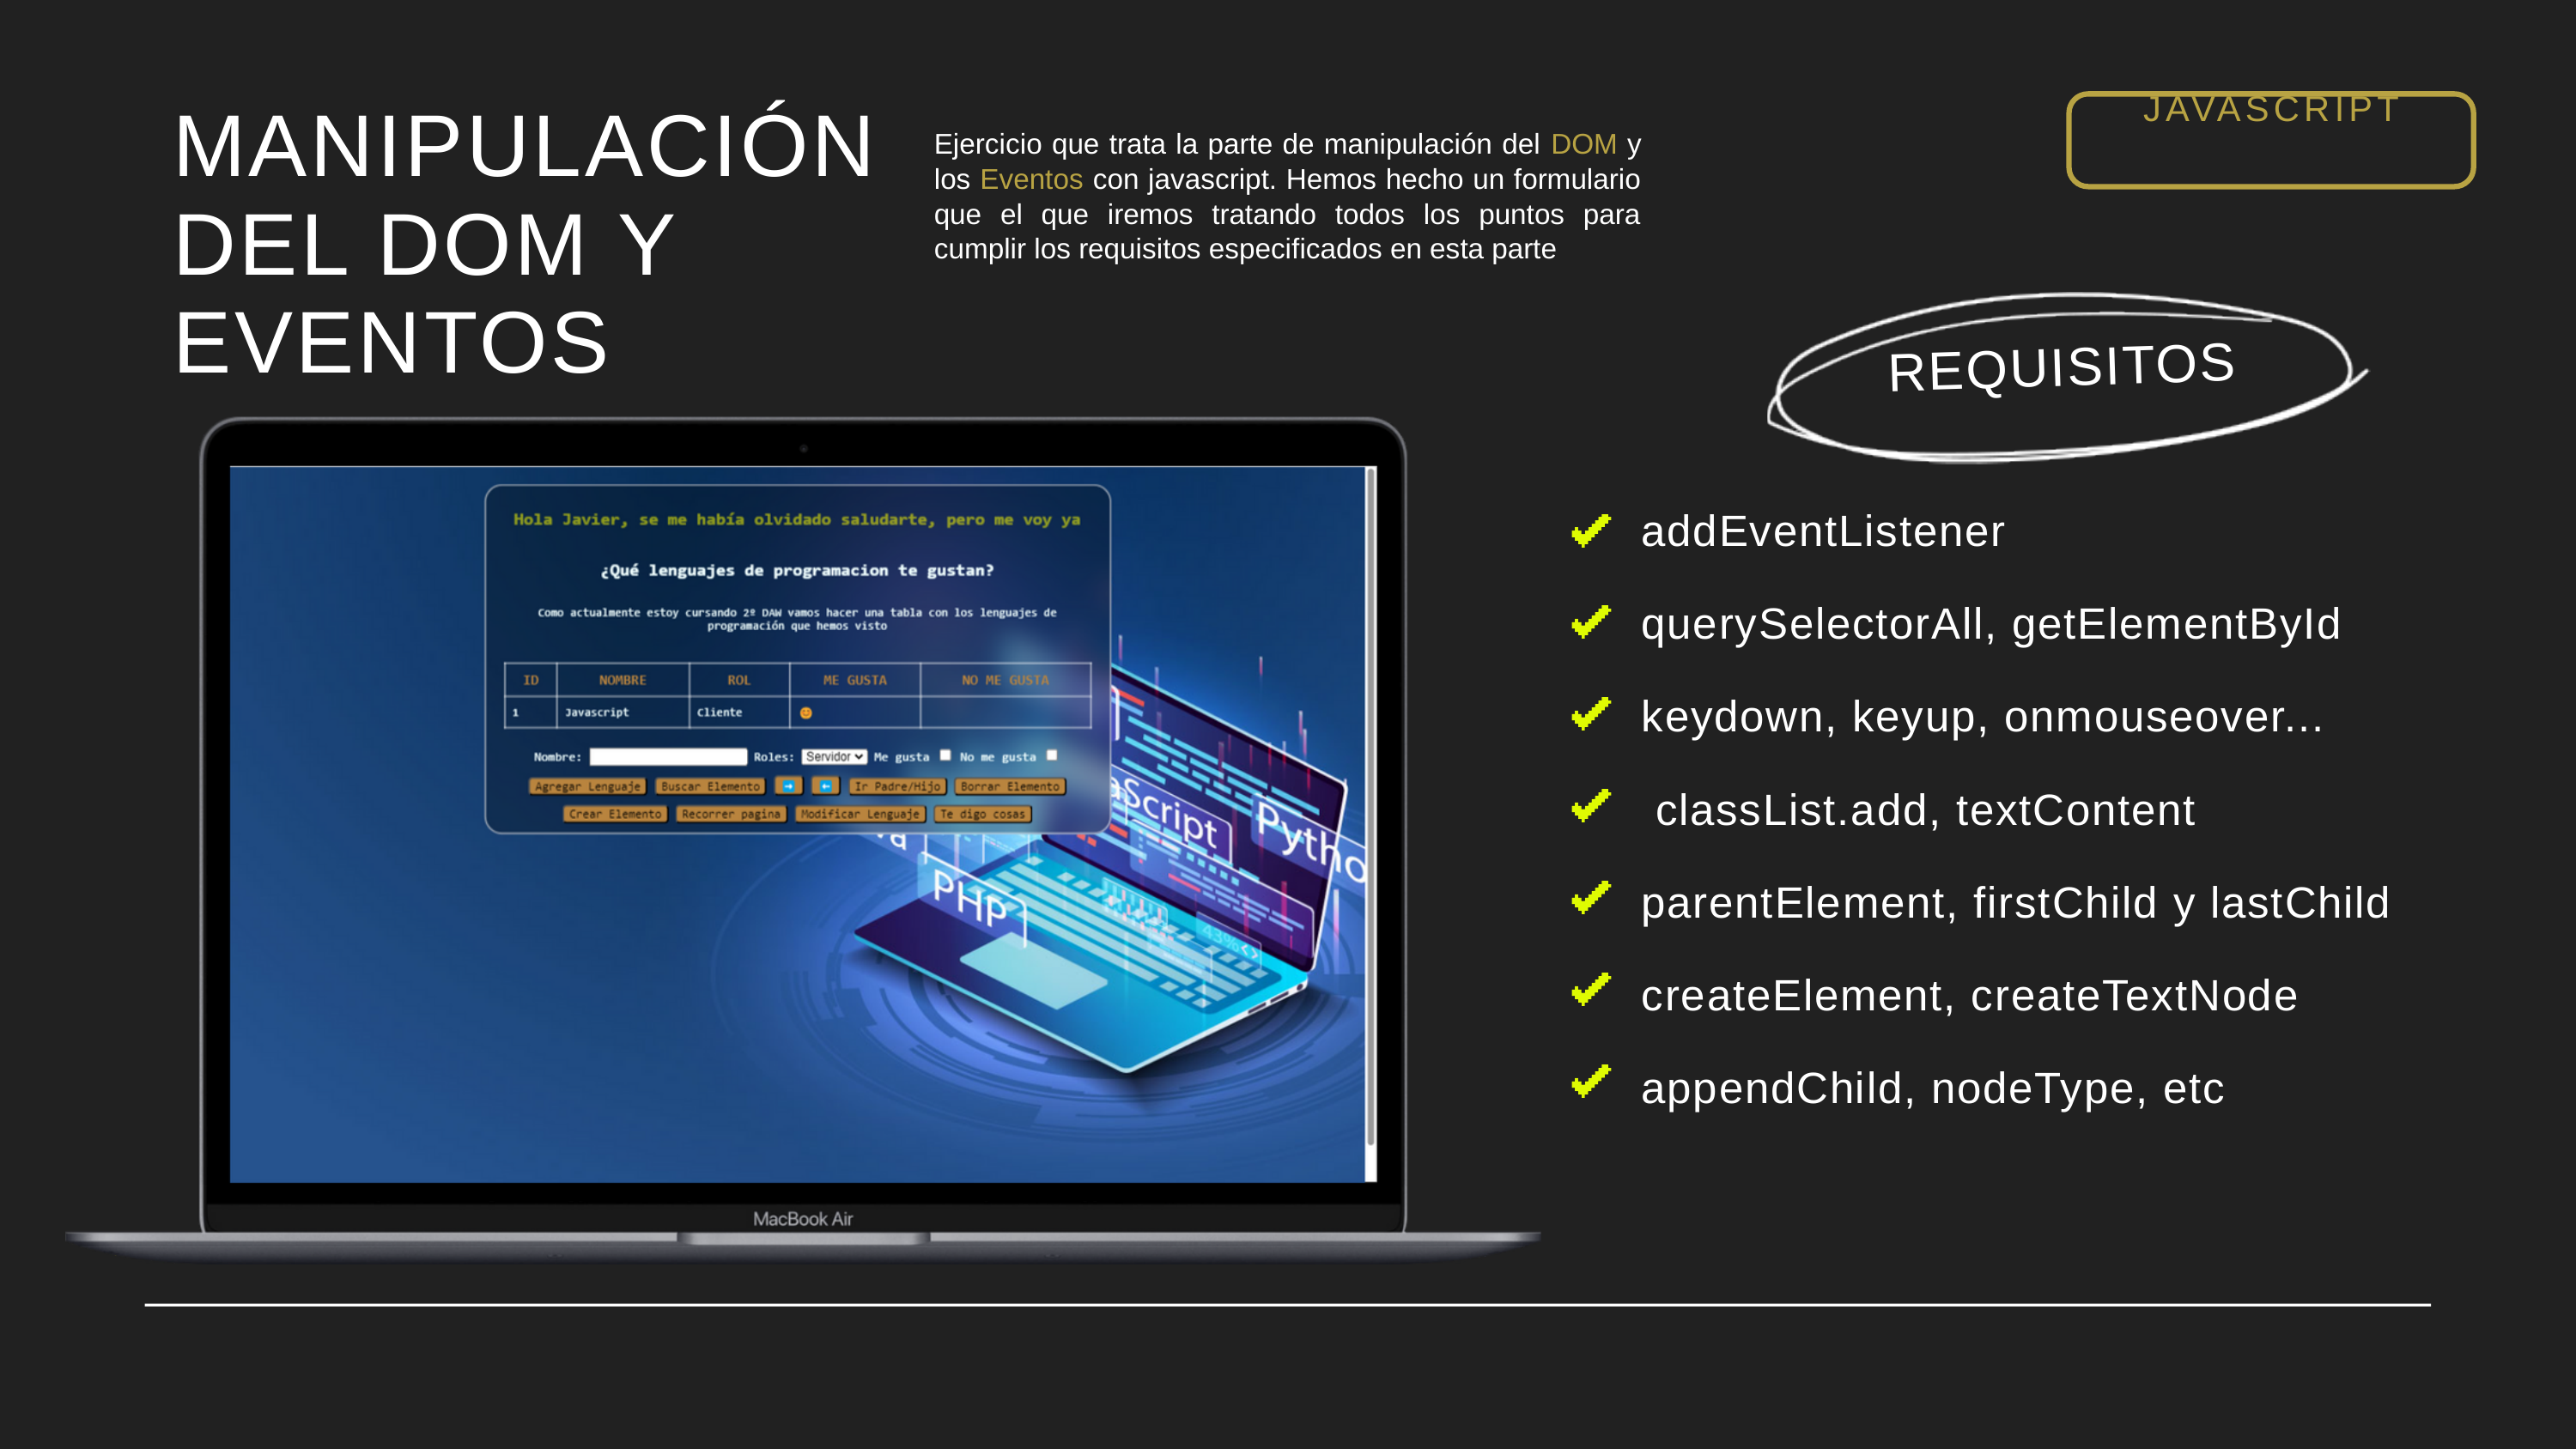

JAVASCRIPT
MANIPULACIÓN DEL DOM Y EVENTOS
Ejercicio que trata la parte de manipulación del DOM y los Eventos con javascript. Hemos hecho un formulario que el que iremos tratando todos los puntos para cumplir los requisitos especificados en esta parte

REQUISITOS

addEventListener
querySelectorAll, getElementById
keydown, keyup, onmouseover...
 classList.add, textContent
parentElement, firstChild y lastChild
createElement, createTextNode appendChild, nodeType, etc